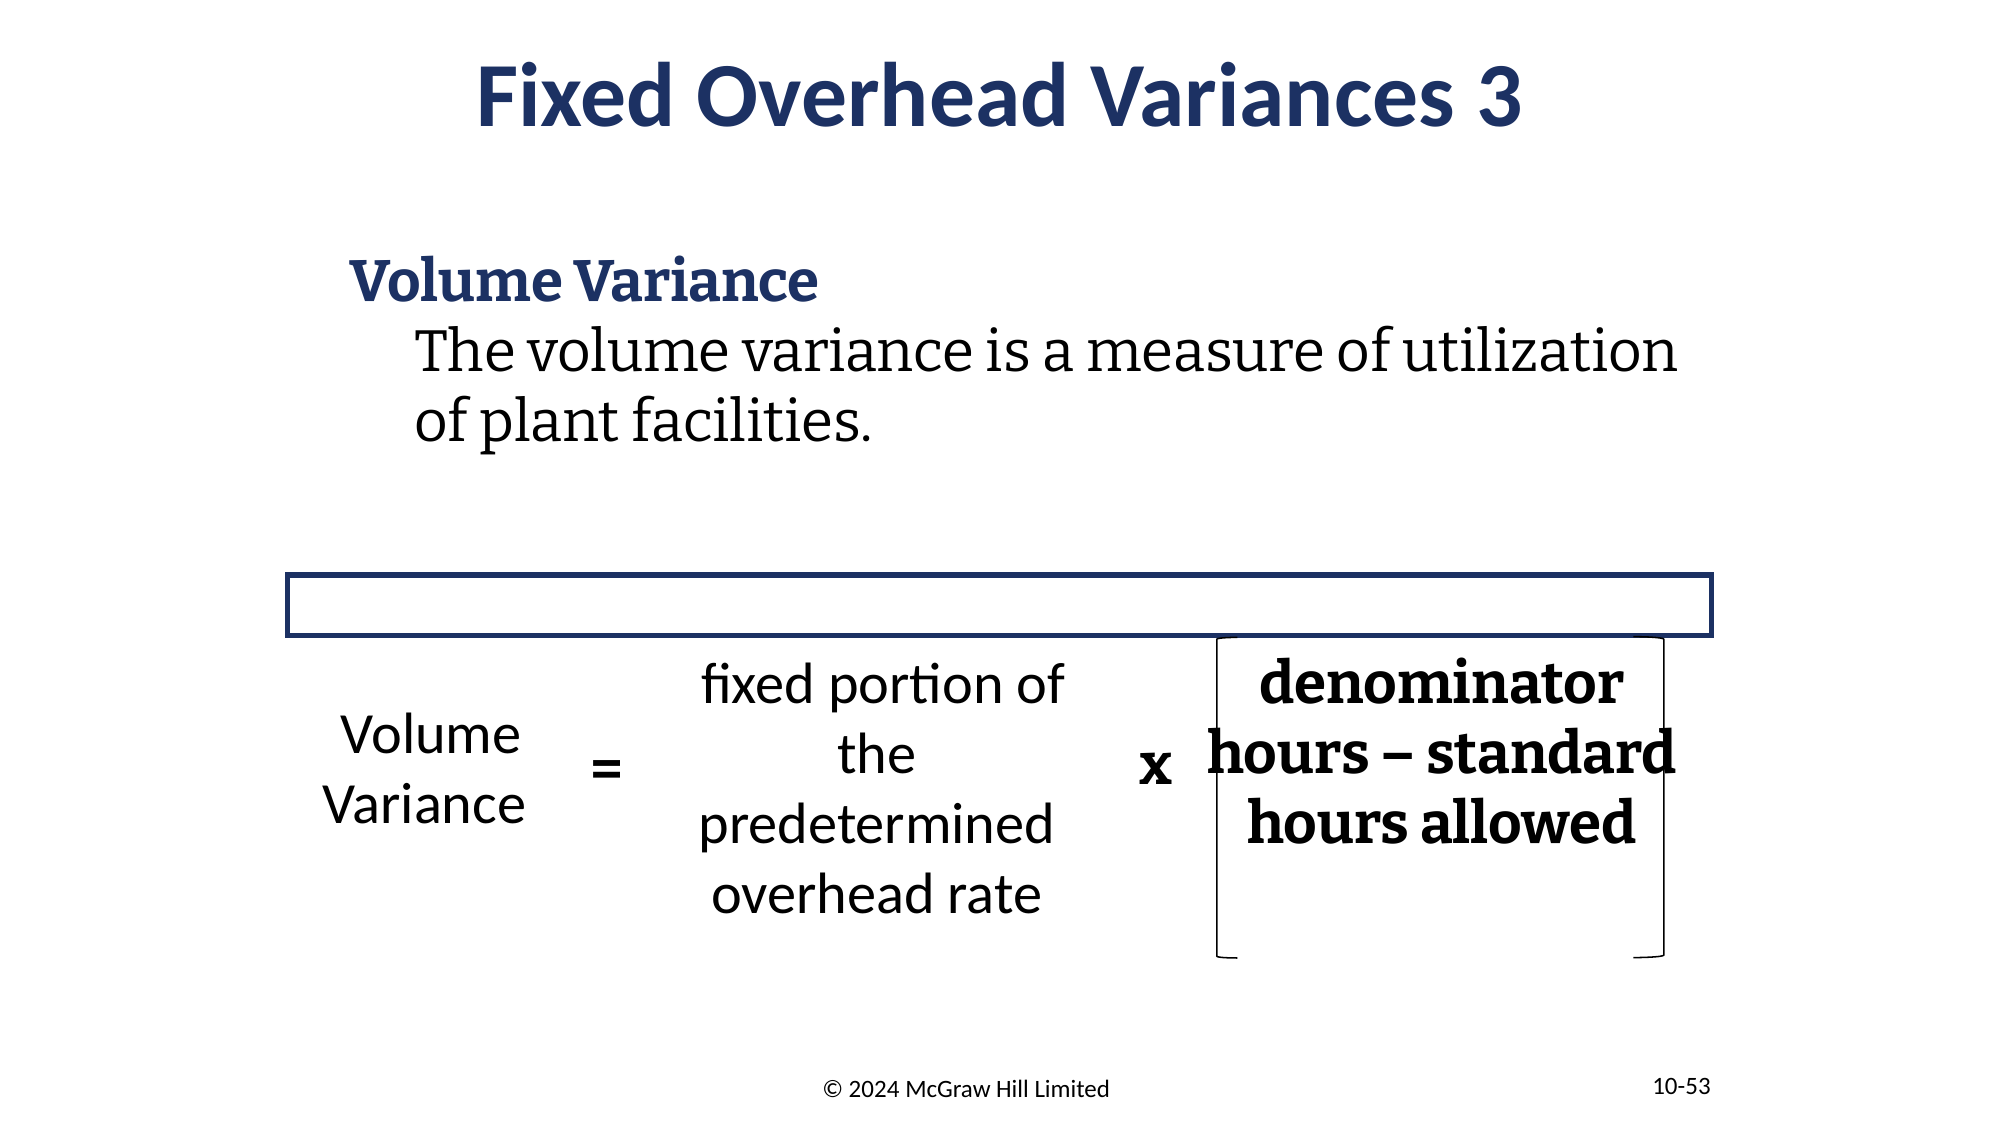

Fixed Overhead Variances 3

 Volume Variance
The volume variance is a measure of utilization of plant facilities.

denominator hours – standard hours allowed
fixed portion of the
predetermined
overhead rate

Volume Variance
x
=
10-53